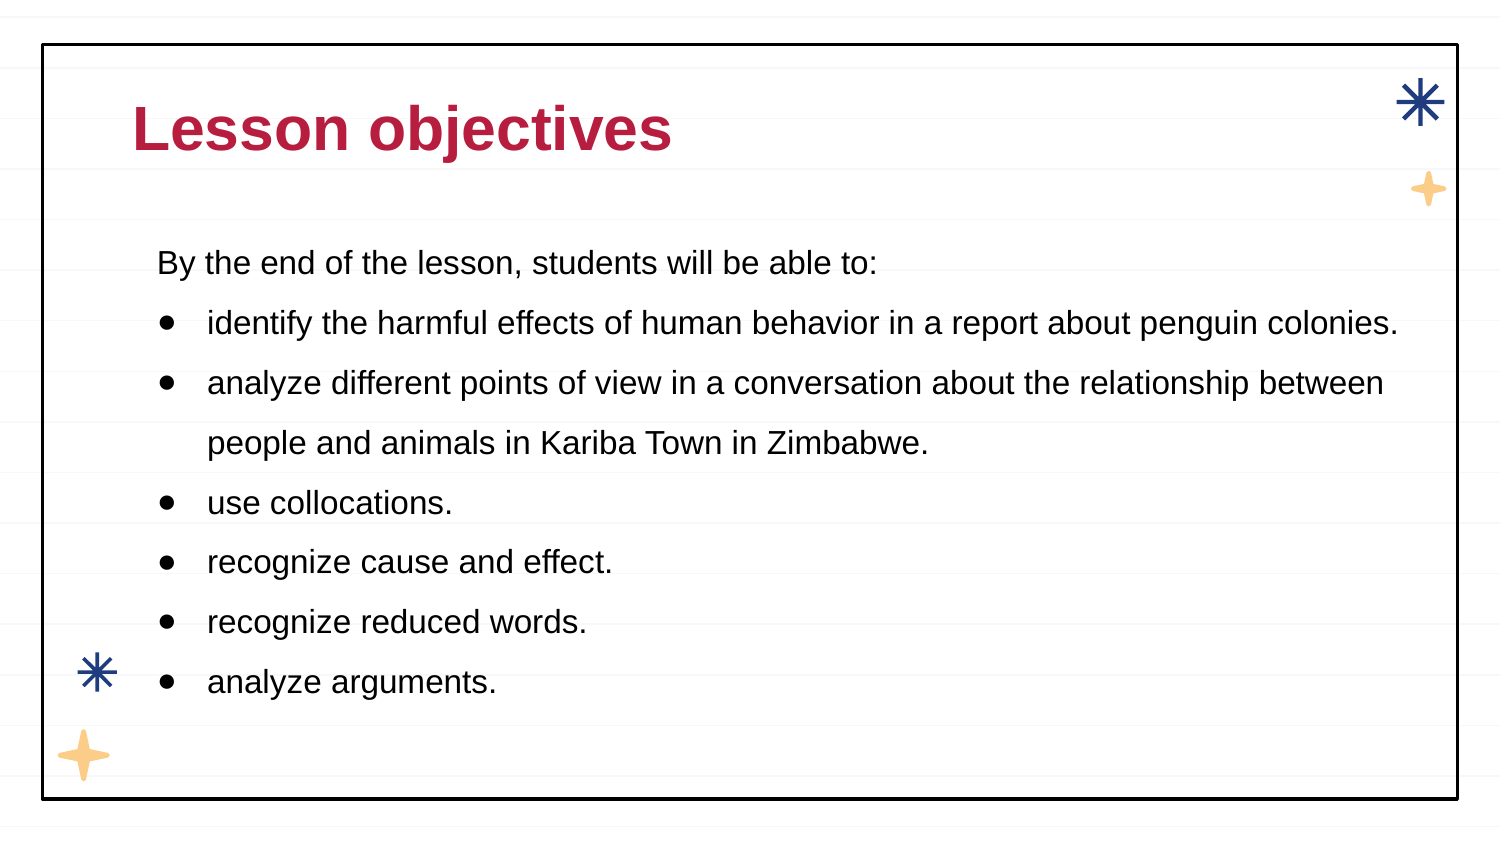

# Lesson objectives
By the end of the lesson, students will be able to:
identify the harmful effects of human behavior in a report about penguin colonies.
analyze different points of view in a conversation about the relationship between people and animals in Kariba Town in Zimbabwe.
use collocations.
recognize cause and effect.
recognize reduced words.
analyze arguments.